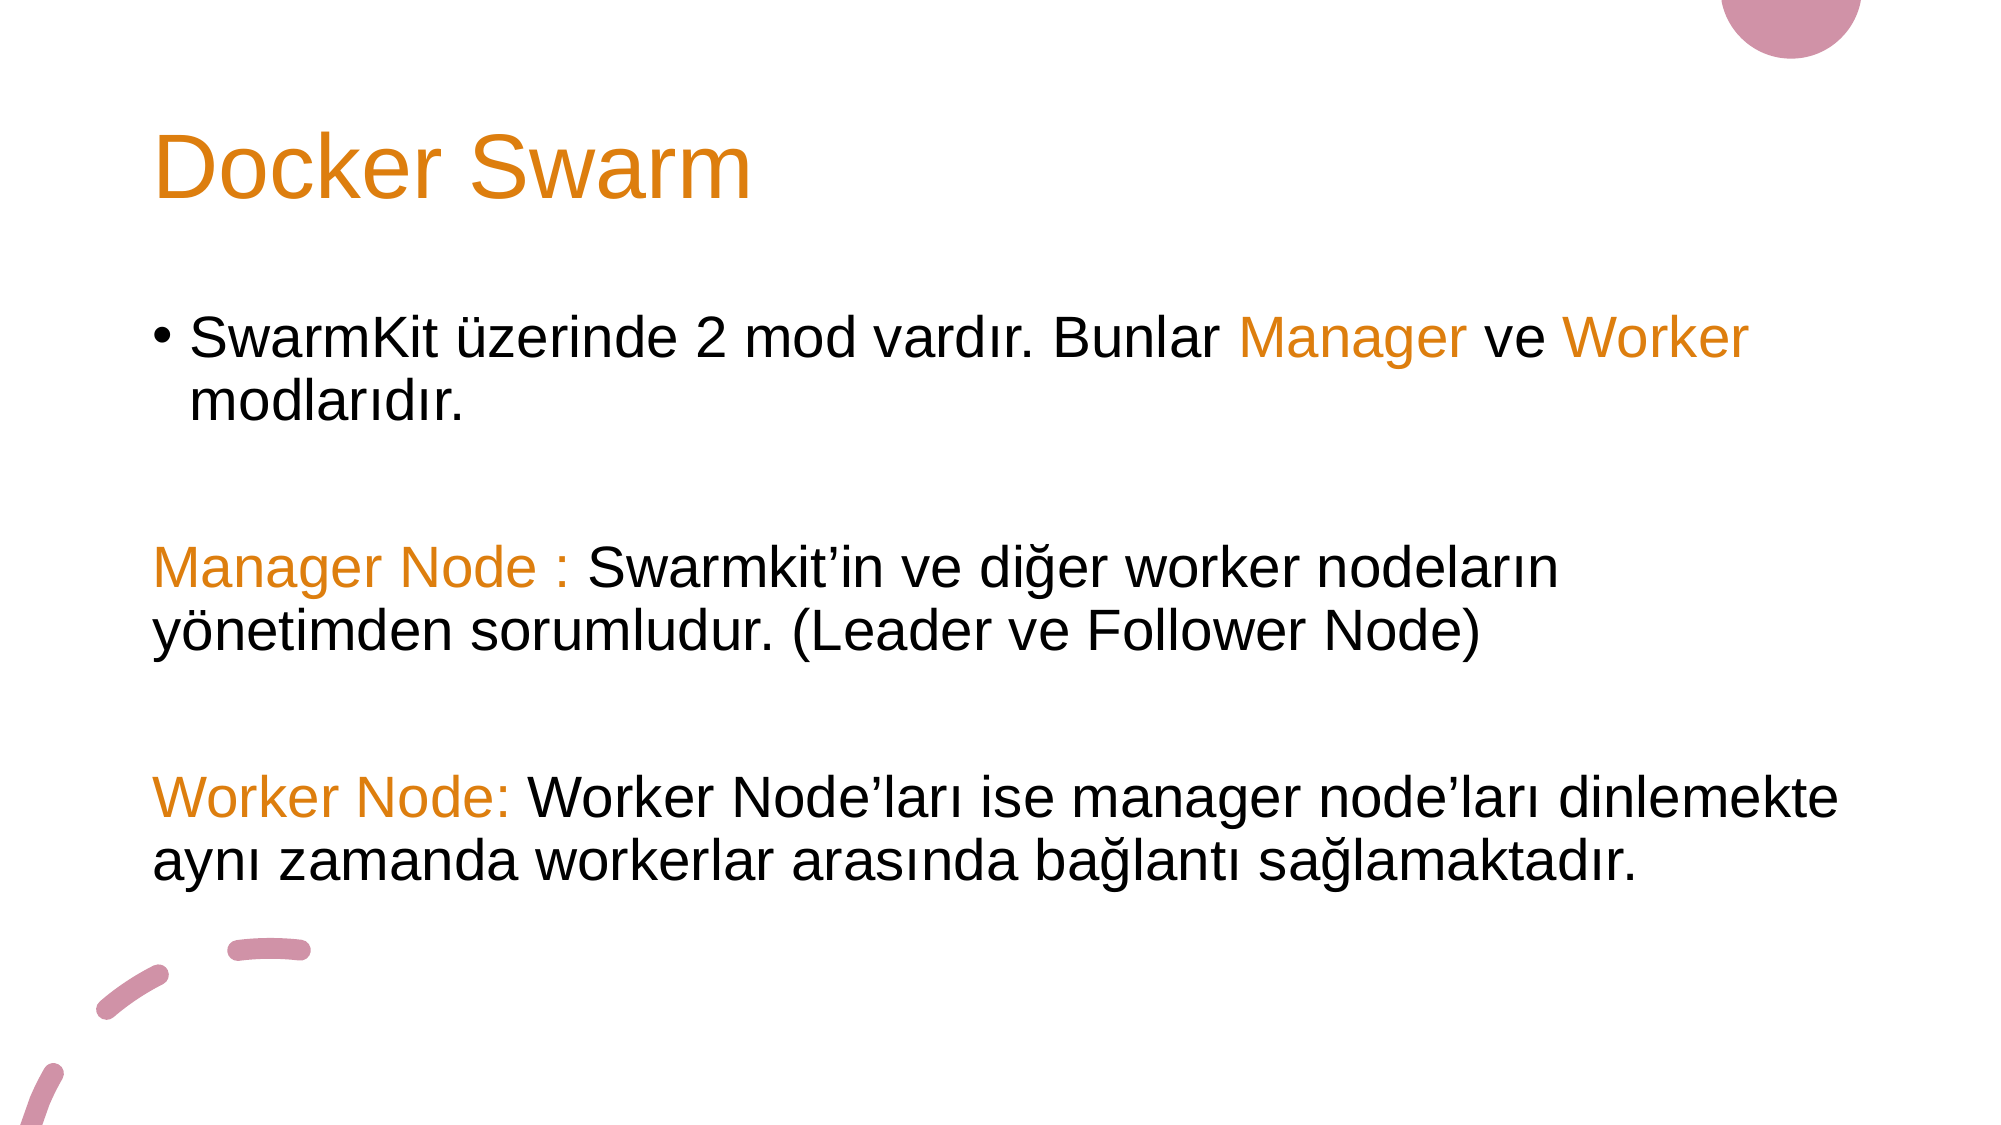

# Docker Swarm
SwarmKit üzerinde 2 mod vardır. Bunlar Manager ve Worker modlarıdır.

Manager Node : Swarmkit’in ve diğer worker nodeların yönetimden sorumludur. (Leader ve Follower Node)

Worker Node: Worker Node’ları ise manager node’ları dinlemekte aynı zamanda workerlar arasında bağlantı sağlamaktadır.